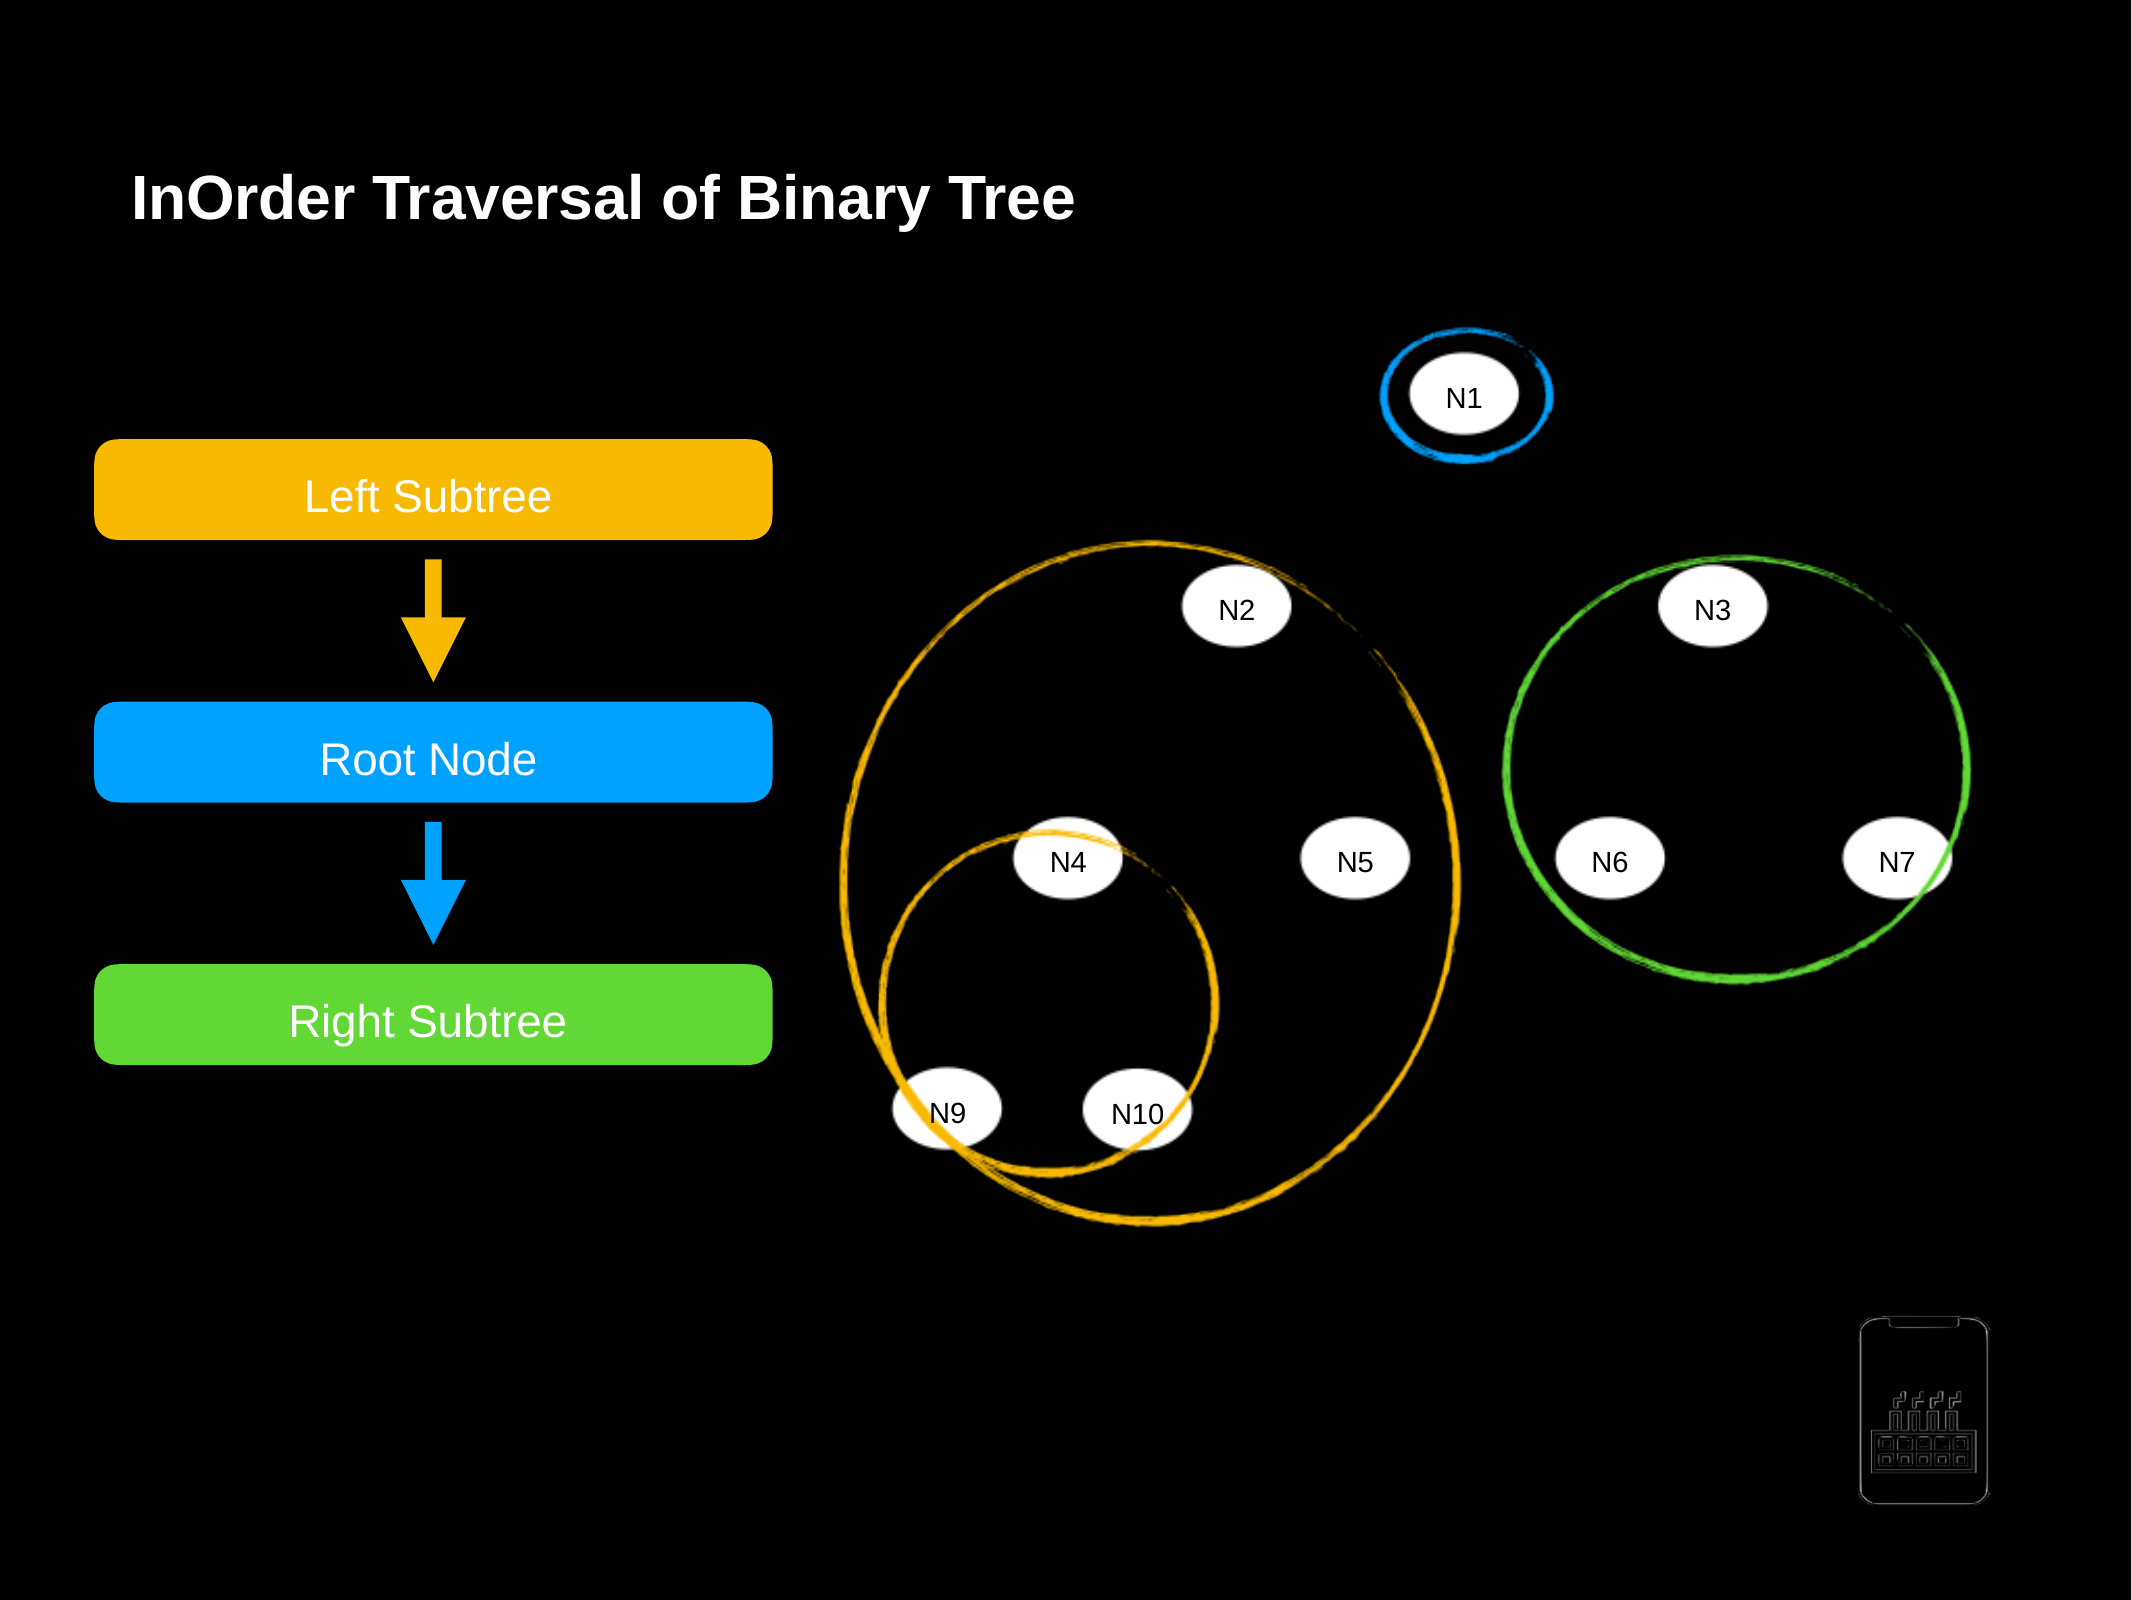

InOrder Traversal of Binary Tree

N1

Left Subtree
N2
N3
Root Node
N6
N7
N4
N5
Right Subtree
N9
N10

N9
N4
N10
N2
N5
N1
N6
N3
N7

AppMillers
www.appmillers.com